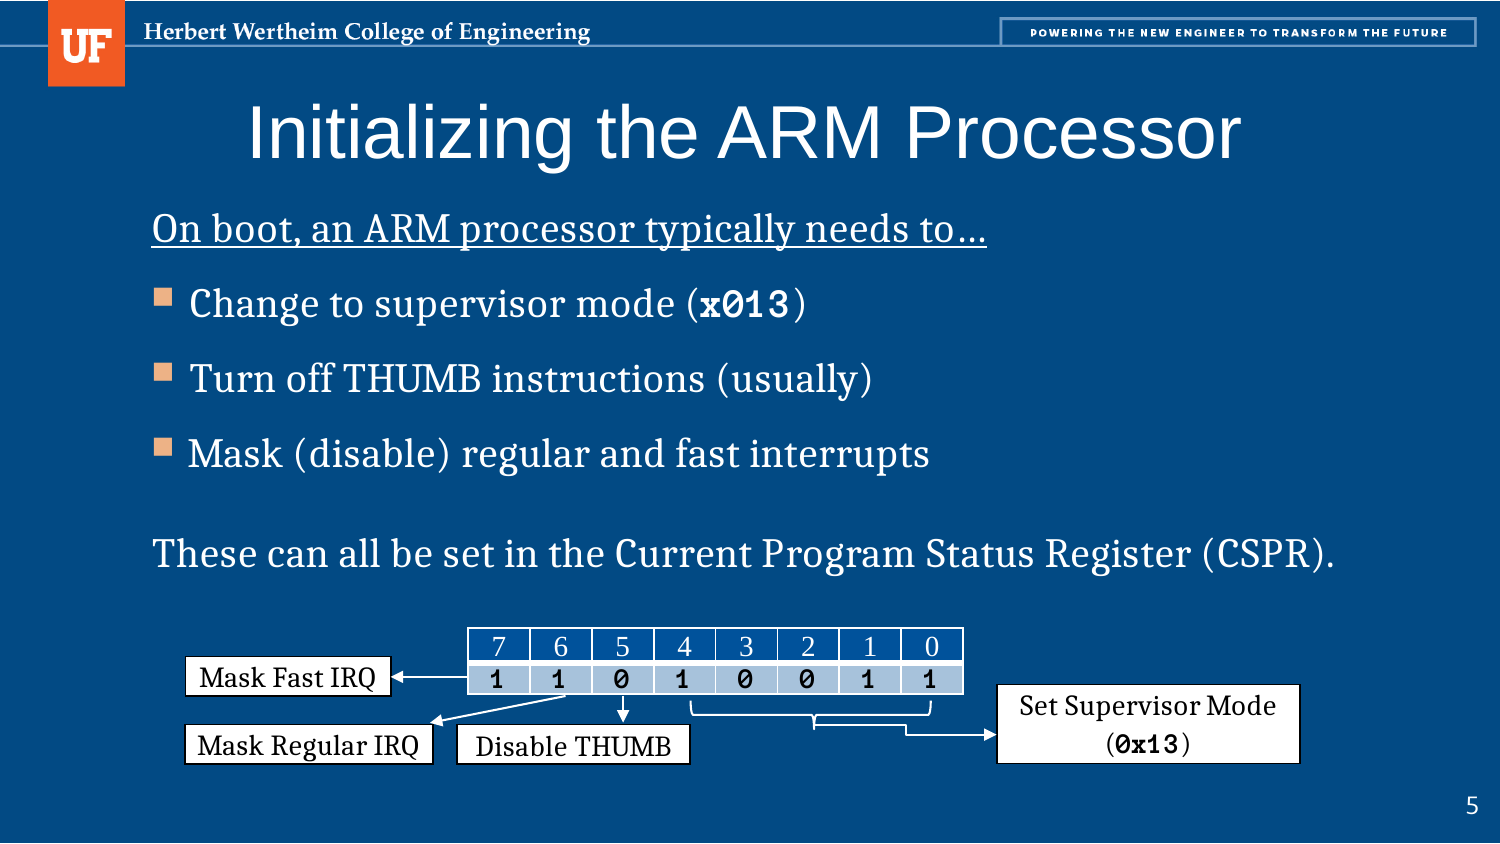

# Initializing the ARM Processor
On boot, an ARM processor typically needs to…
Change to supervisor mode (x013)
Turn off THUMB instructions (usually)
Mask (disable) regular and fast interrupts
These can all be set in the Current Program Status Register (CSPR).
| 7 | 6 | 5 | 4 | 3 | 2 | 1 | 0 |
| --- | --- | --- | --- | --- | --- | --- | --- |
| 1 | 1 | 0 | 1 | 0 | 0 | 1 | 1 |

Mask Fast IRQ
Set Supervisor Mode
(0x13)
Mask Regular IRQ
Disable THUMB
5